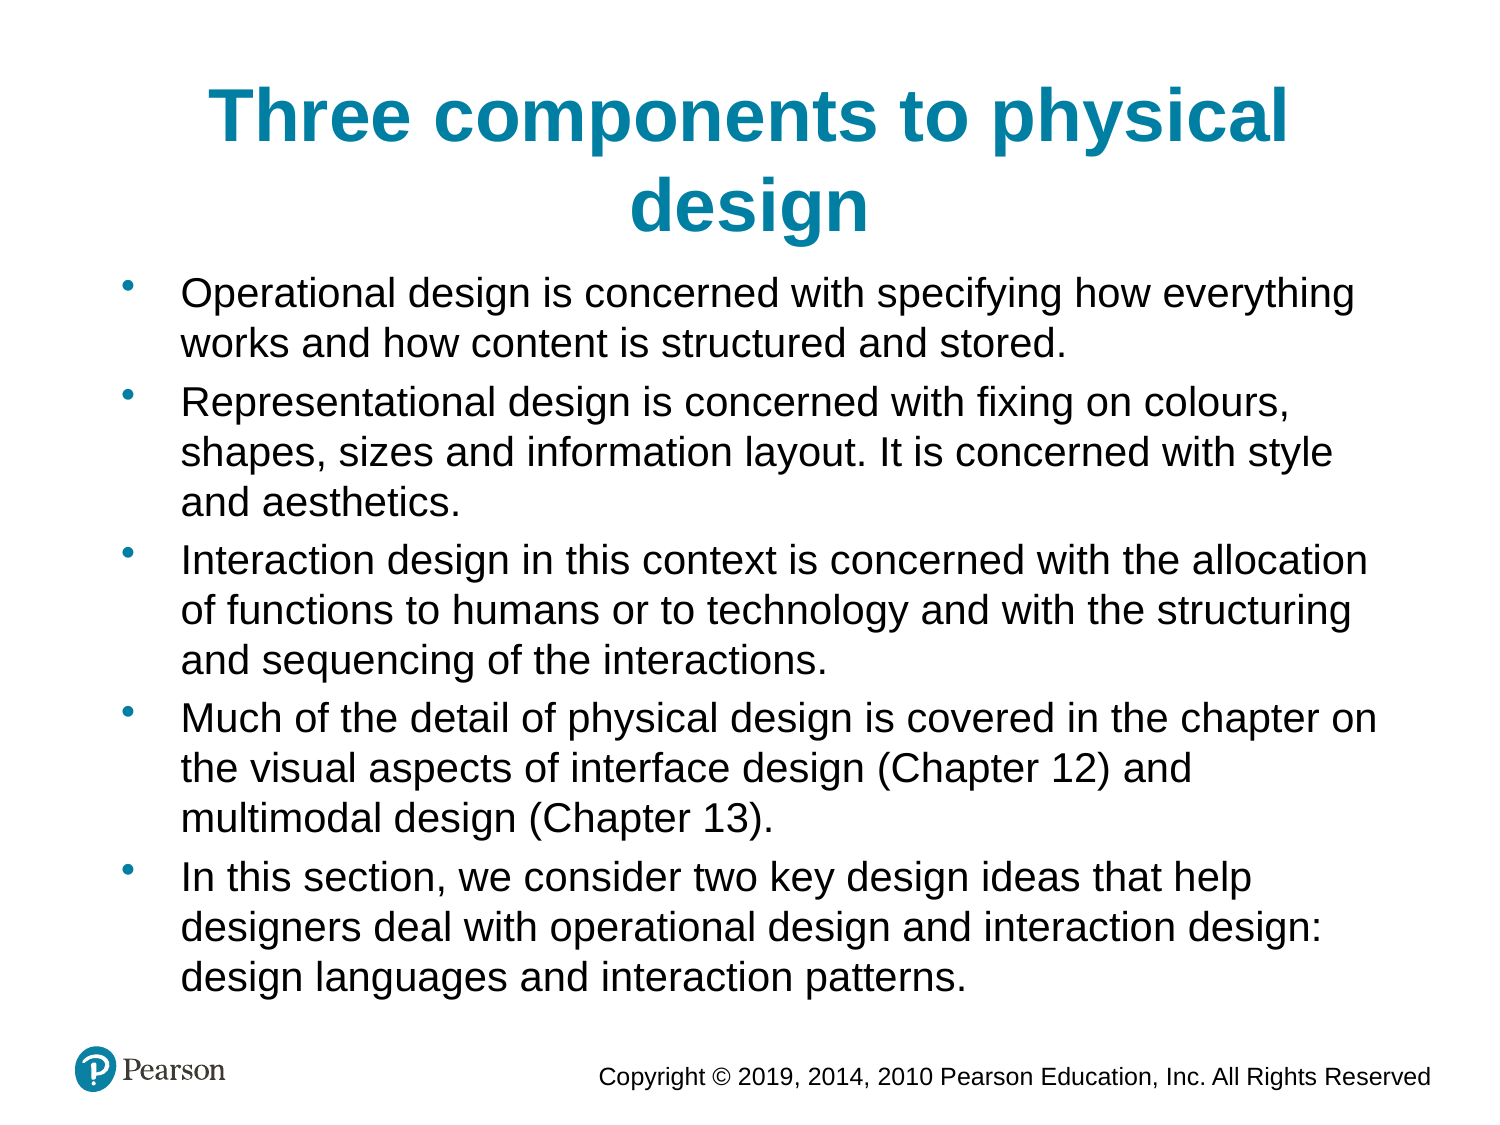

Three components to physical design
Operational design is concerned with specifying how everything works and how content is structured and stored.
Representational design is concerned with fixing on colours, shapes, sizes and information layout. It is concerned with style and aesthetics.
Interaction design in this context is concerned with the allocation of functions to humans or to technology and with the structuring and sequencing of the interactions.
Much of the detail of physical design is covered in the chapter on the visual aspects of interface design (Chapter 12) and multimodal design (Chapter 13).
In this section, we consider two key design ideas that help designers deal with operational design and interaction design: design languages and interaction patterns.